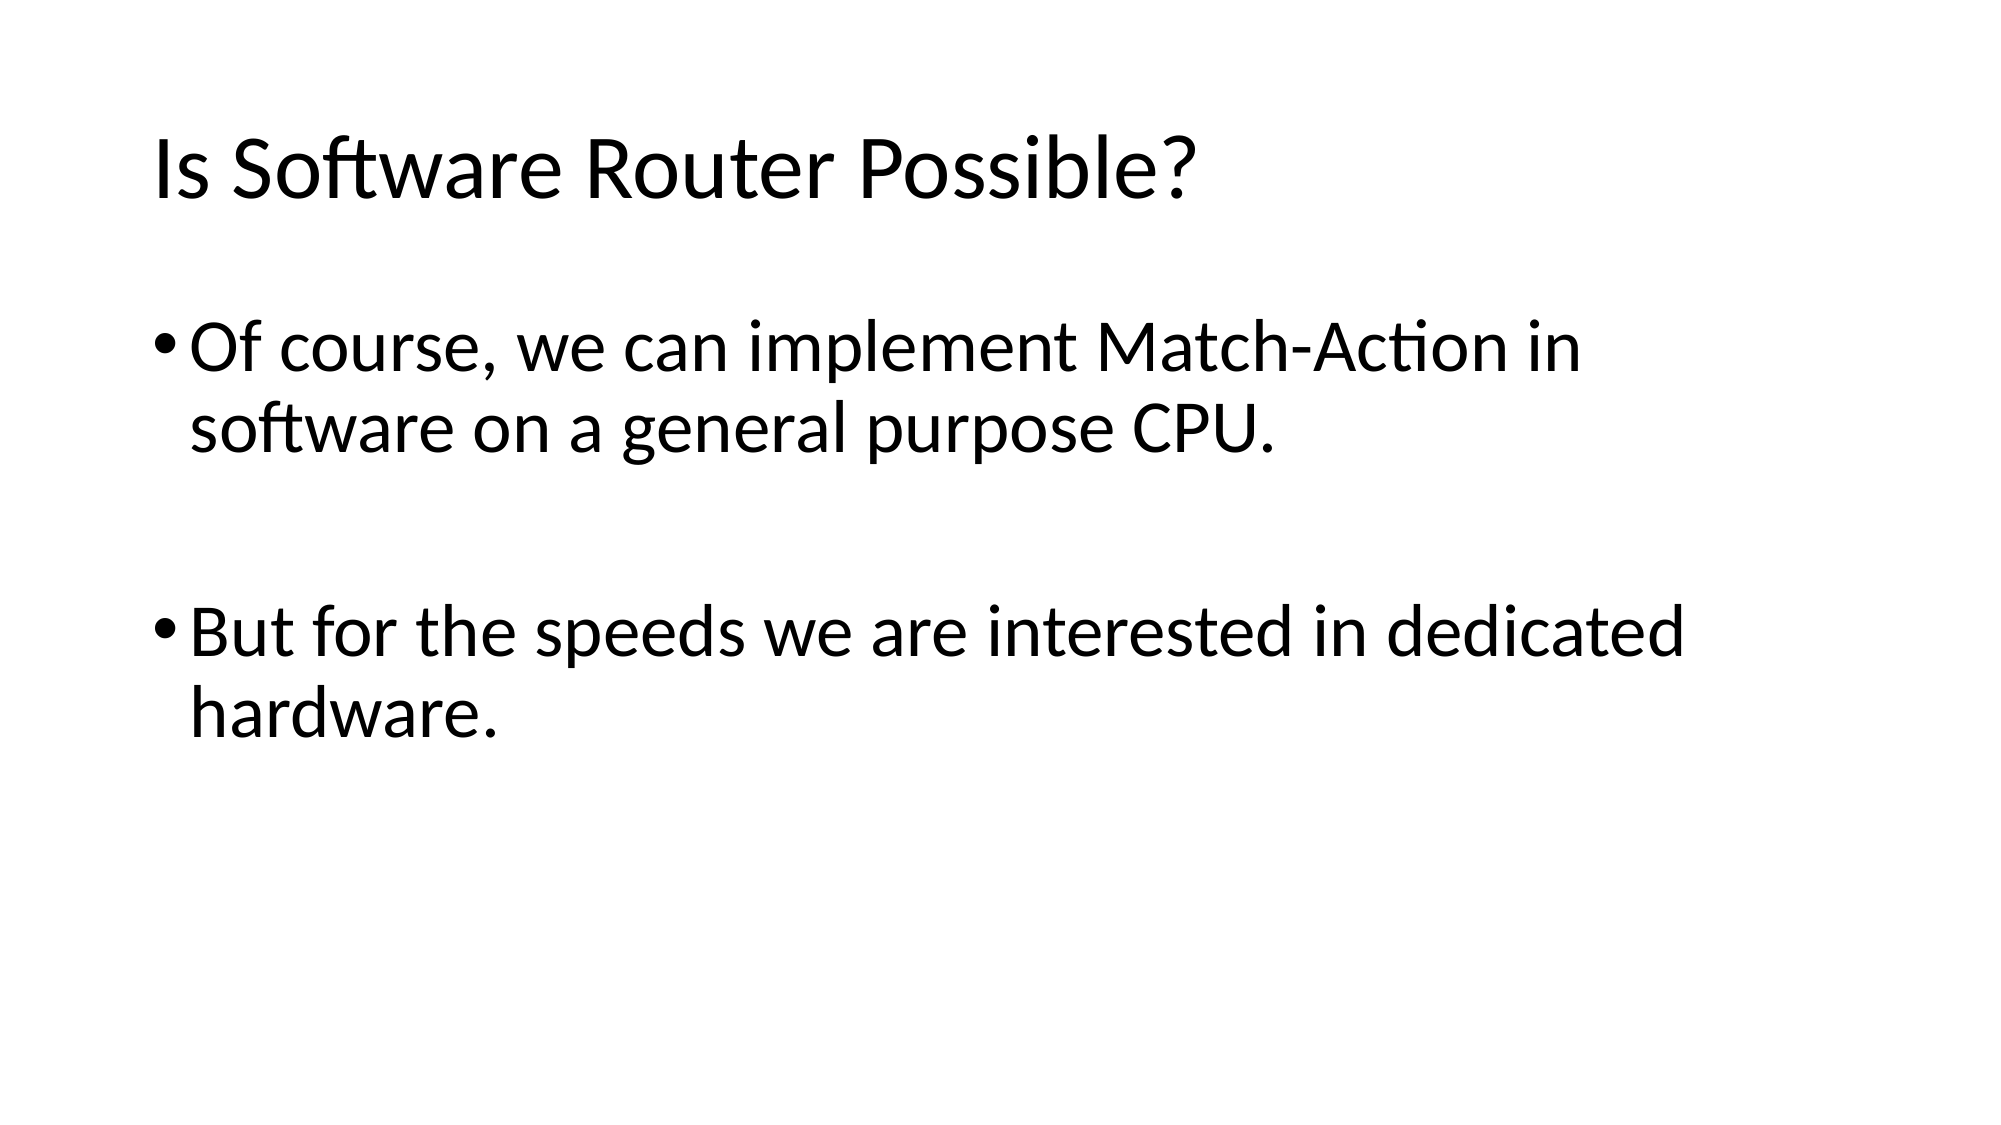

# Is Software Router Possible?
Of course, we can implement Match-Action in software on a general purpose CPU.

But for the speeds we are interested in dedicated hardware.